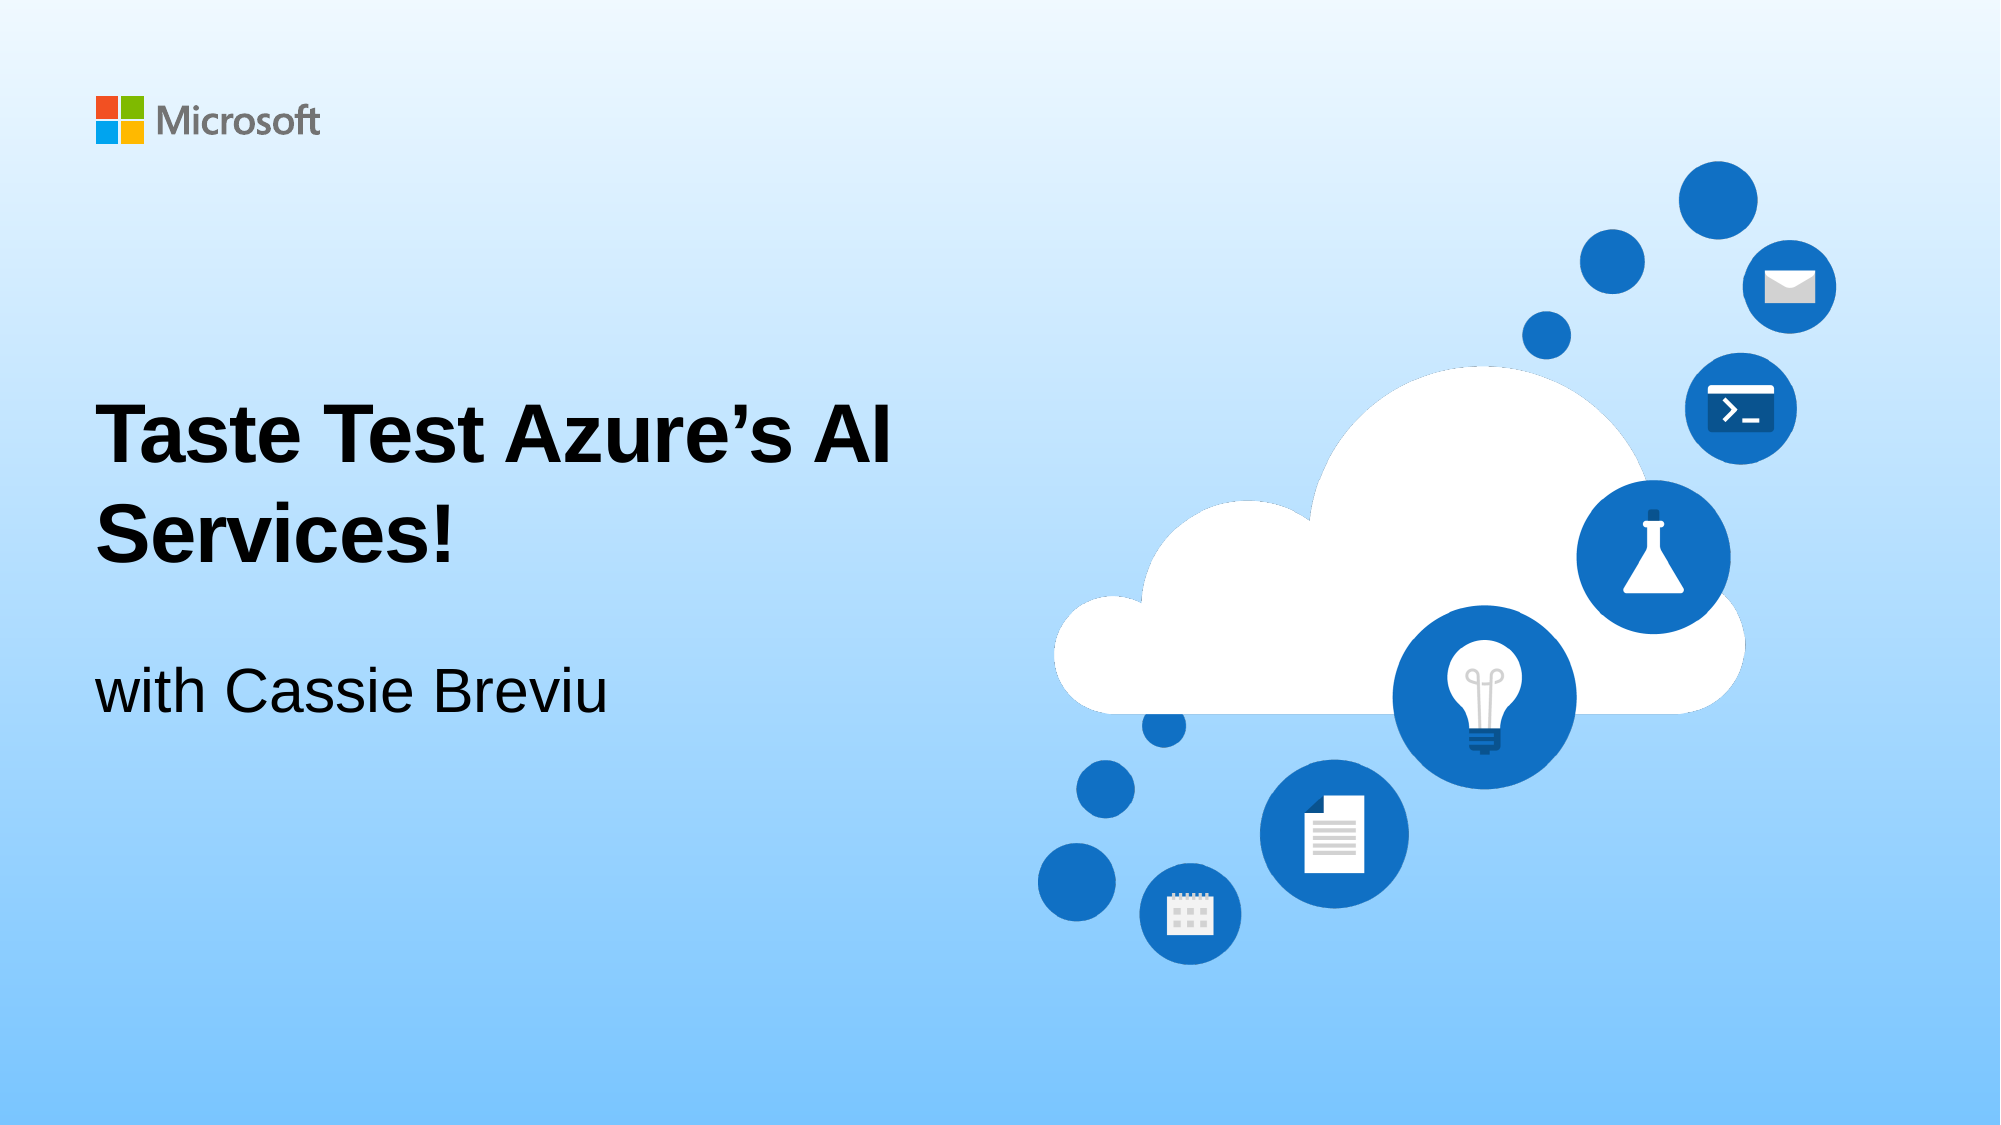

# Taste Test Azure’s AI Services!
with Cassie Breviu